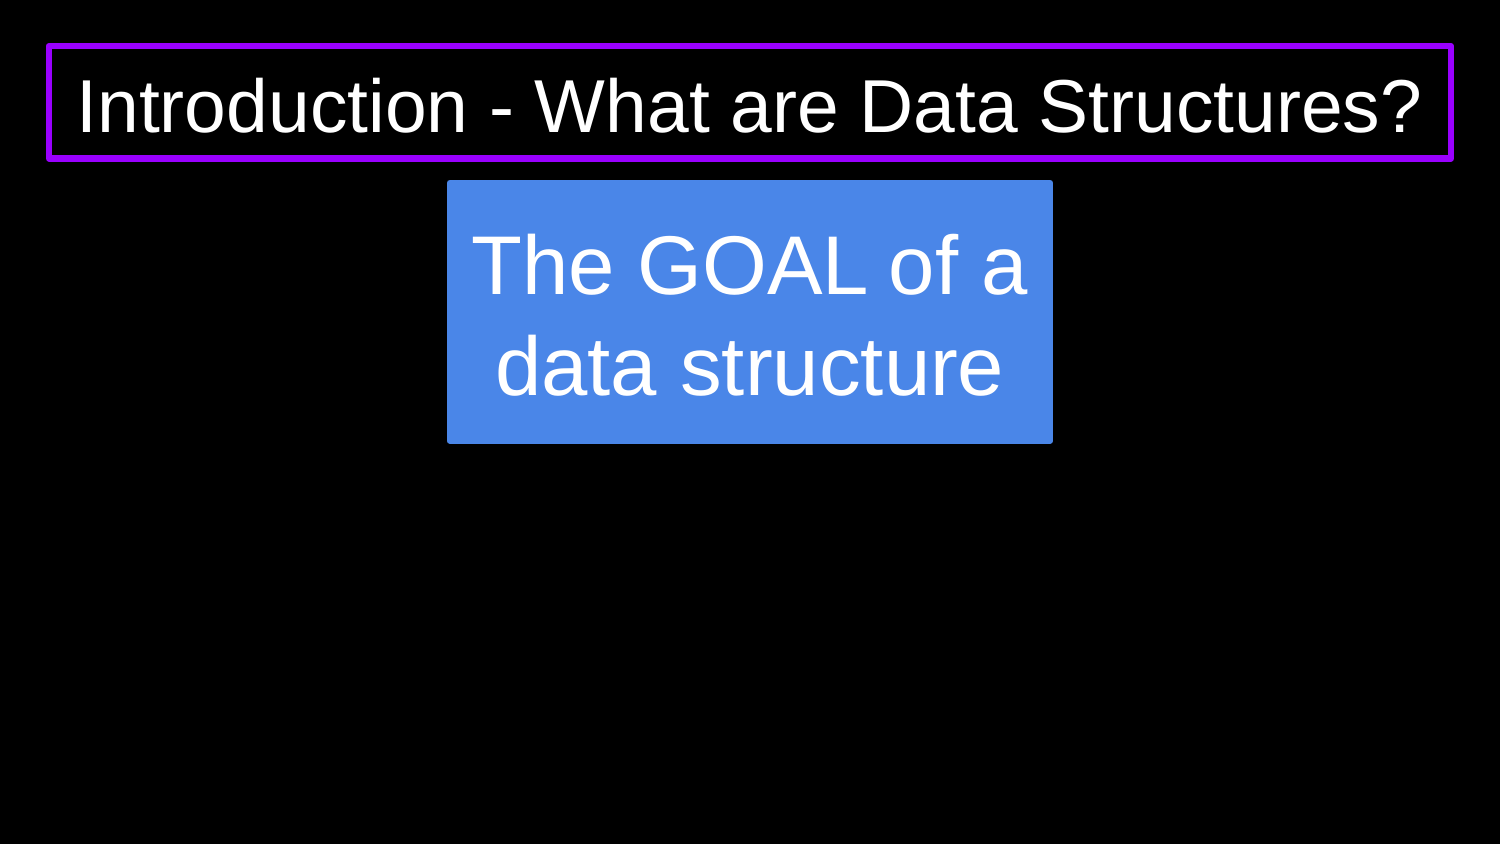

Introduction - What are Data Structures?
# The GOAL of a data structure